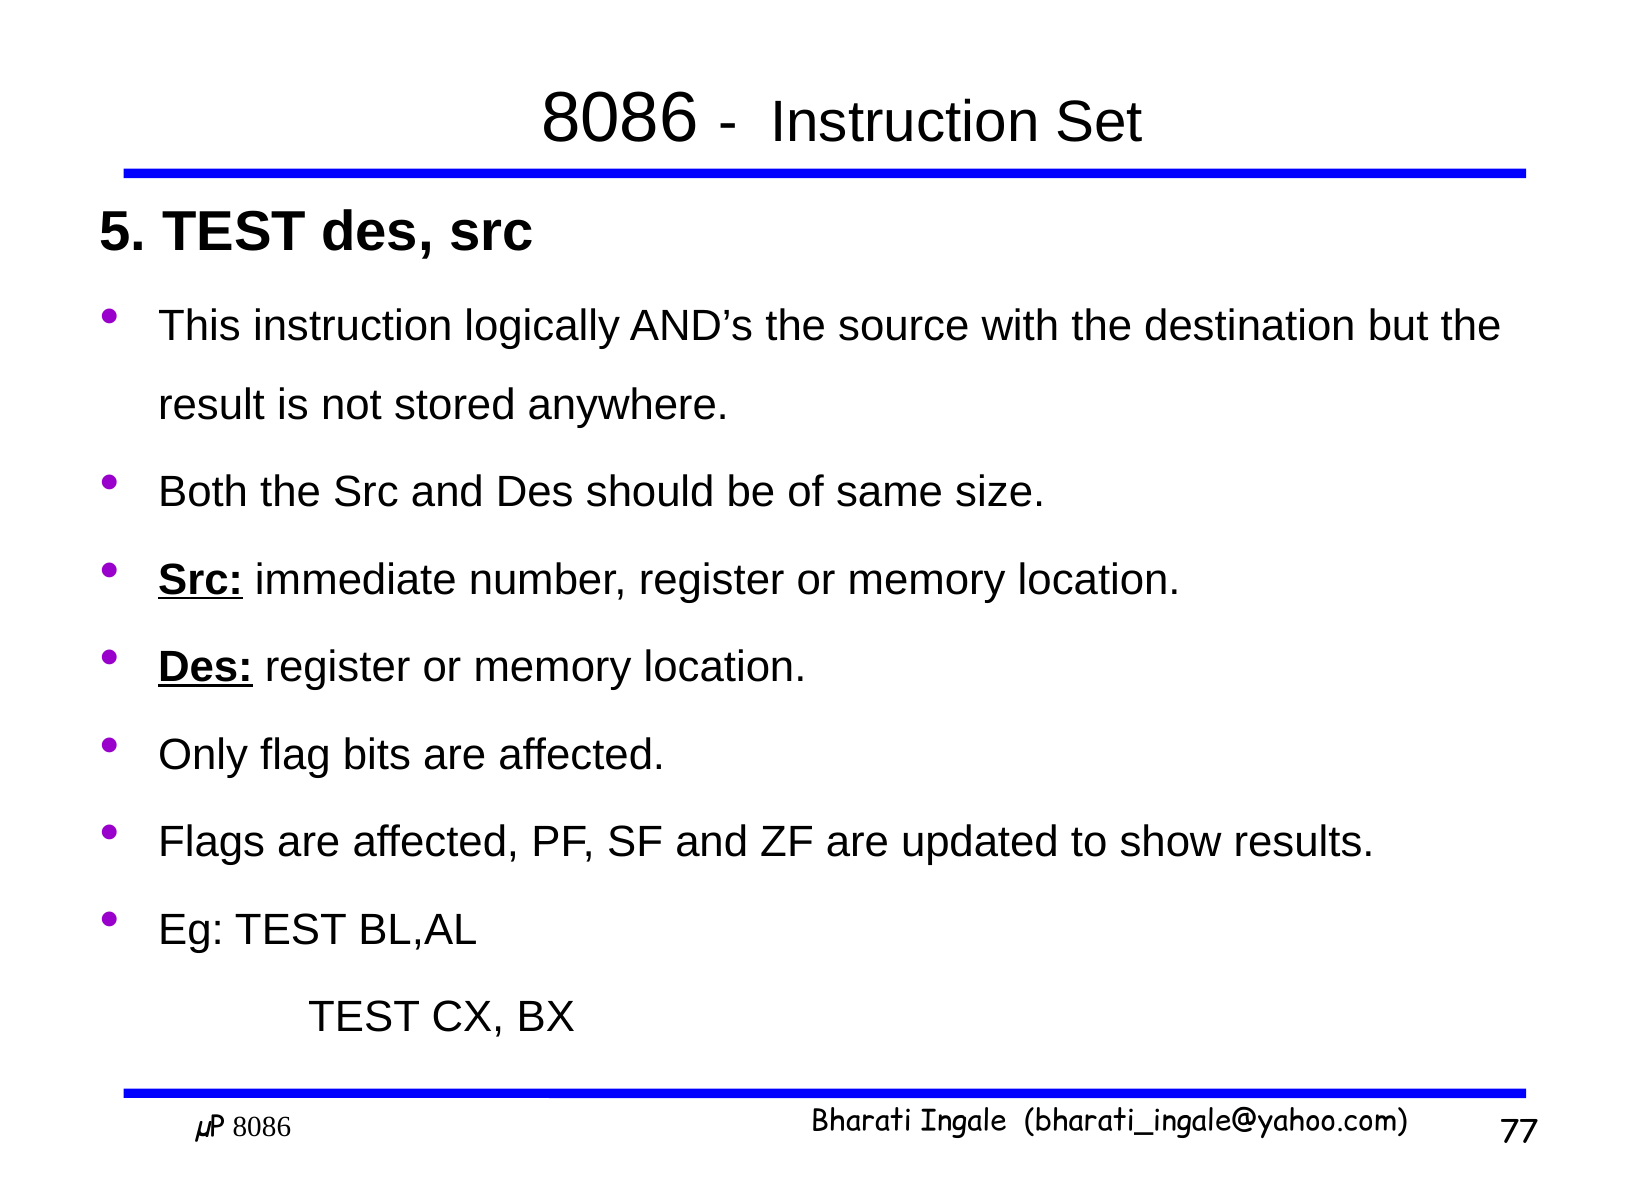

# 8086 -  Instruction Set
5. TEST des, src
This instruction logically AND’s the source with the destination but the result is not stored anywhere.
Both the Src and Des should be of same size.
Src: immediate number, register or memory location.
Des: register or memory location.
Only flag bits are affected.
Flags are affected, PF, SF and ZF are updated to show results.
Eg: TEST BL,AL
		TEST CX, BX

77